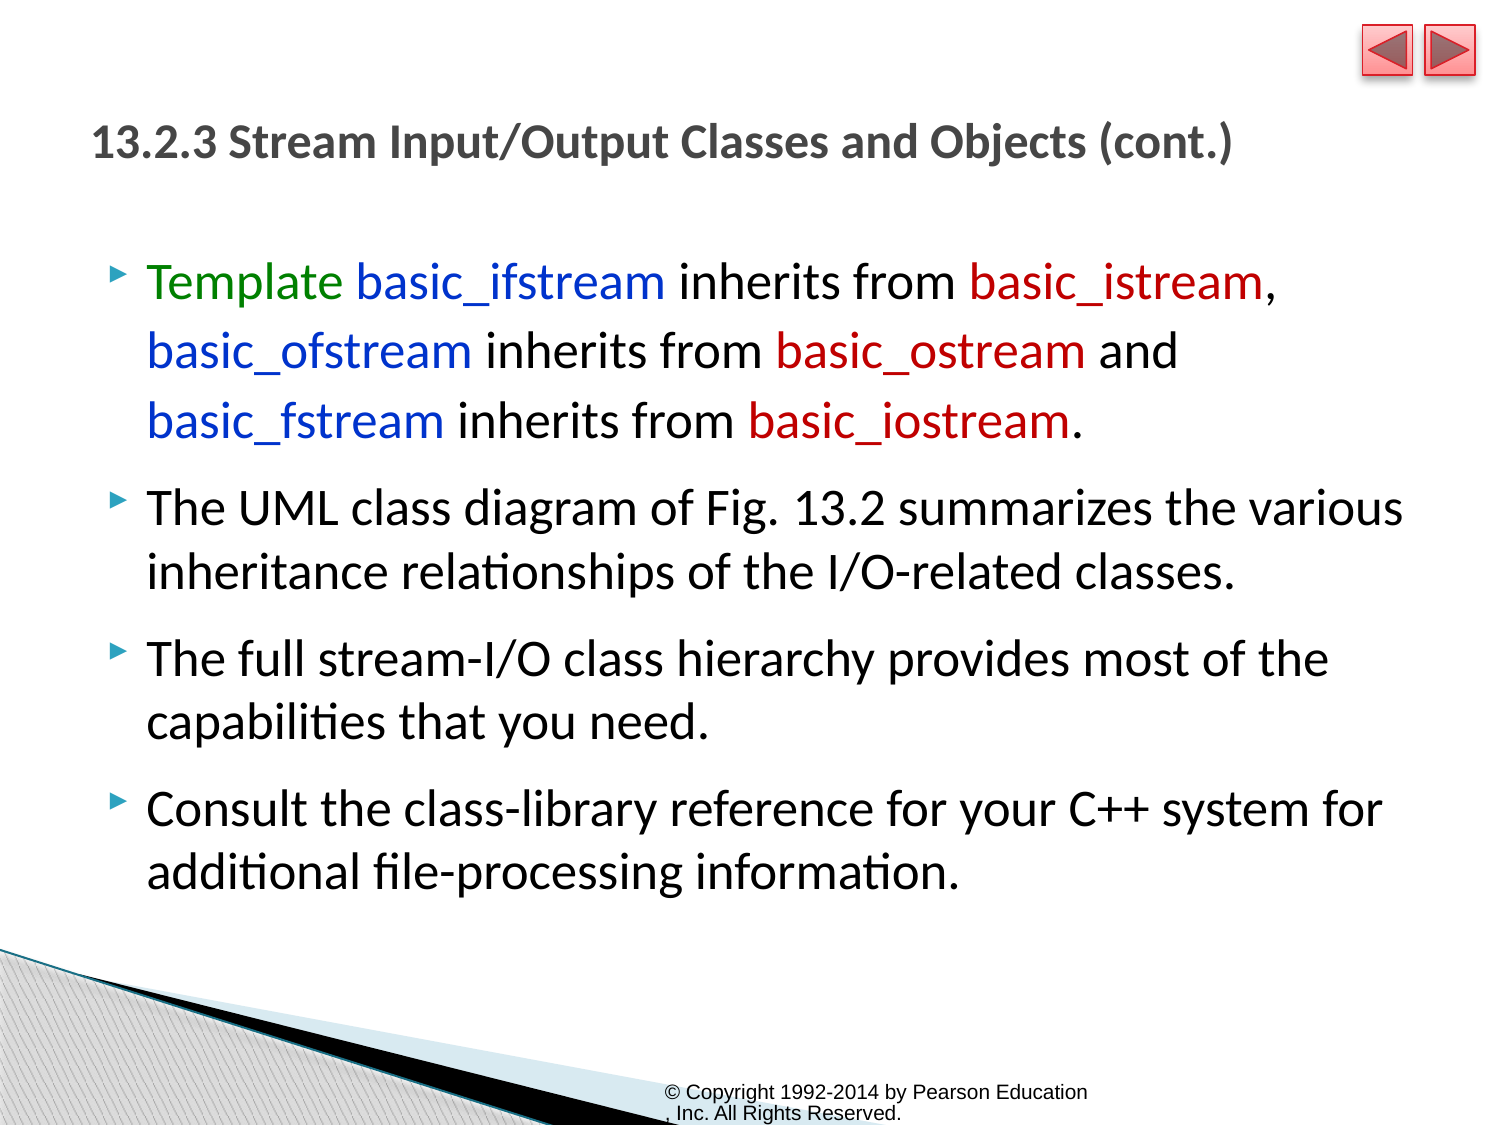

# 13.2.3 Stream Input/Output Classes and Objects (cont.)
Template basic_ifstream inherits from basic_istream, basic_ofstream inherits from basic_ostream and basic_fstream inherits from basic_iostream.
The UML class diagram of Fig. 13.2 summarizes the various inheritance relationships of the I/O-related classes.
The full stream-I/O class hierarchy provides most of the capabilities that you need.
Consult the class-library reference for your C++ system for additional file-processing information.
© Copyright 1992-2014 by Pearson Education, Inc. All Rights Reserved.